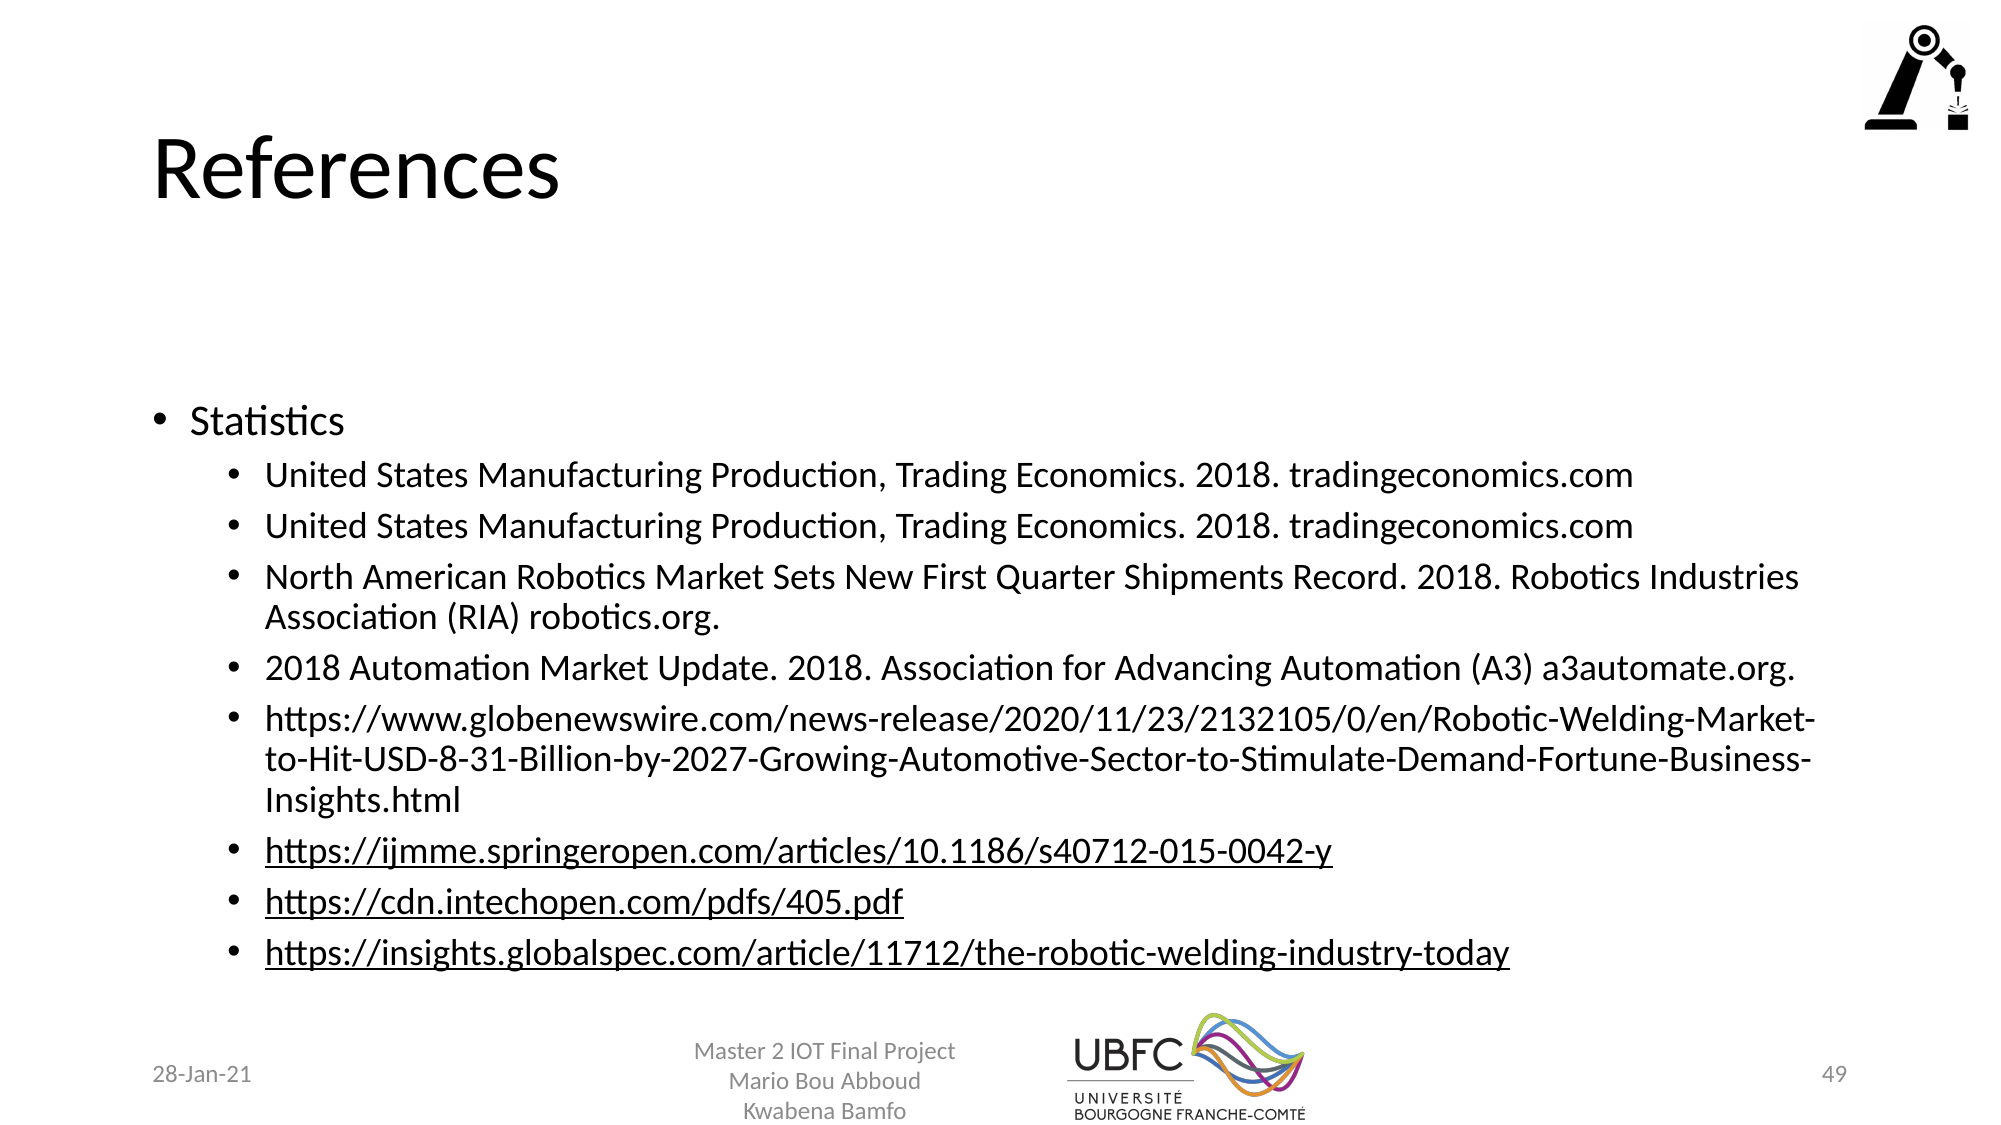

# References

Statistics
United States Manufacturing Production, Trading Economics. 2018. tradingeconomics.com
United States Manufacturing Production, Trading Economics. 2018. tradingeconomics.com
North American Robotics Market Sets New First Quarter Shipments Record. 2018. Robotics Industries Association (RIA) robotics.org.
2018 Automation Market Update. 2018. Association for Advancing Automation (A3) a3automate.org.
https://www.globenewswire.com/news-release/2020/11/23/2132105/0/en/Robotic-Welding-Market-to-Hit-USD-8-31-Billion-by-2027-Growing-Automotive-Sector-to-Stimulate-Demand-Fortune-Business-Insights.html
https://ijmme.springeropen.com/articles/10.1186/s40712-015-0042-y
https://cdn.intechopen.com/pdfs/405.pdf
https://insights.globalspec.com/article/11712/the-robotic-welding-industry-today

Master 2 IOT Final Project
Mario Bou Abboud
Kwabena Bamfo

28-Jan-21
49